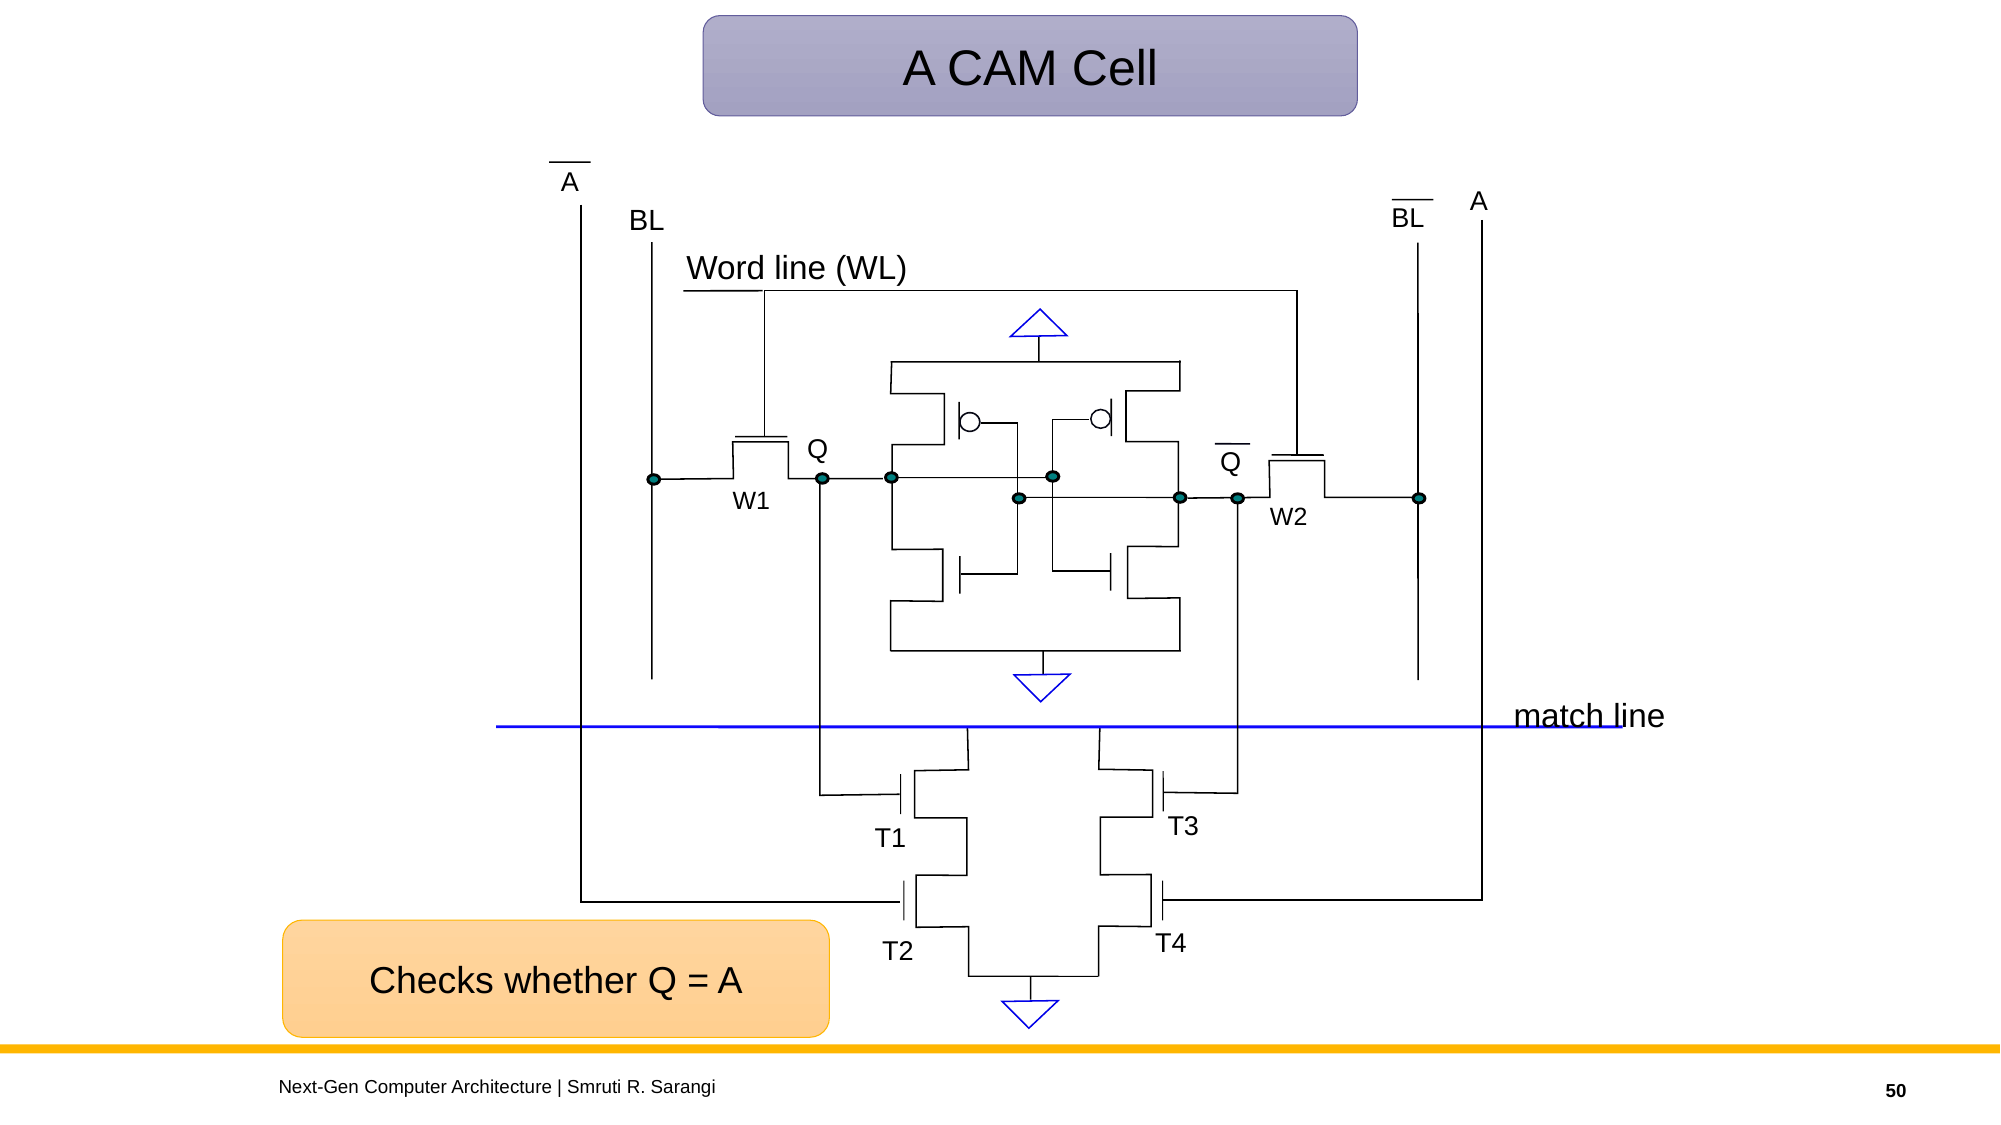

A

A

BL
BL

Word line (WL)

Q

Q

W1

W2

match line

T3
T1

T4
T2

A CAM Cell
Checks whether Q = A
Next-Gen Computer Architecture | Smruti R. Sarangi
50